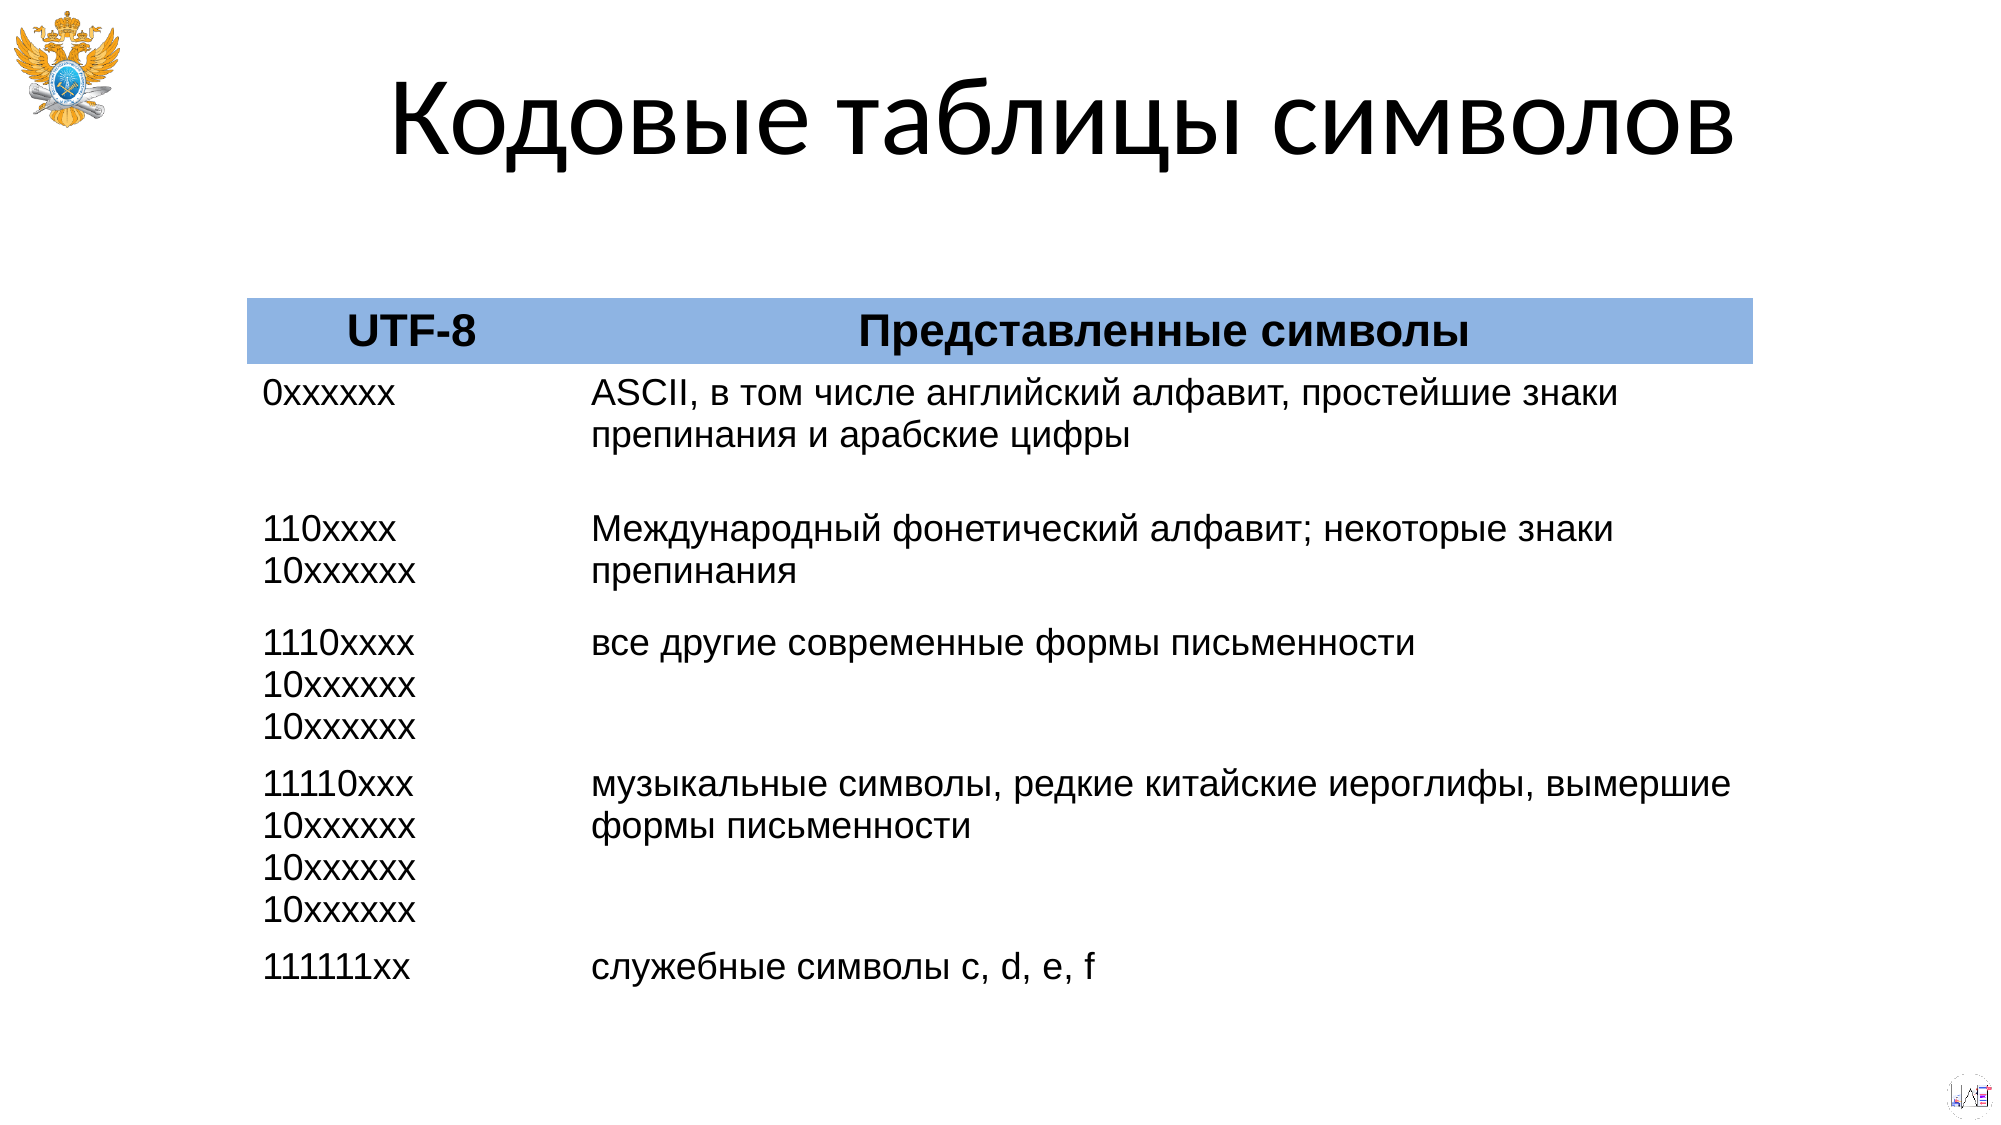

Кодовые таблицы символов
| UTF-8 | Представленные символы |
| --- | --- |
| 0хххххх | ASCII, в том числе английский алфавит, простейшие знаки препинания и арабские цифры |
| 110хххх 10хххххх | Международный фонетический алфавит; некоторые знаки препинания |
| 1110хххх 10хххххх 10хххххх | все другие современные формы письменности |
| 11110ххх 10хххххх 10хххххх 10хххххх | музыкальные символы, редкие китайские иероглифы, вымершие формы письменности |
| 111111xx | служебные символы c, d, e, f |